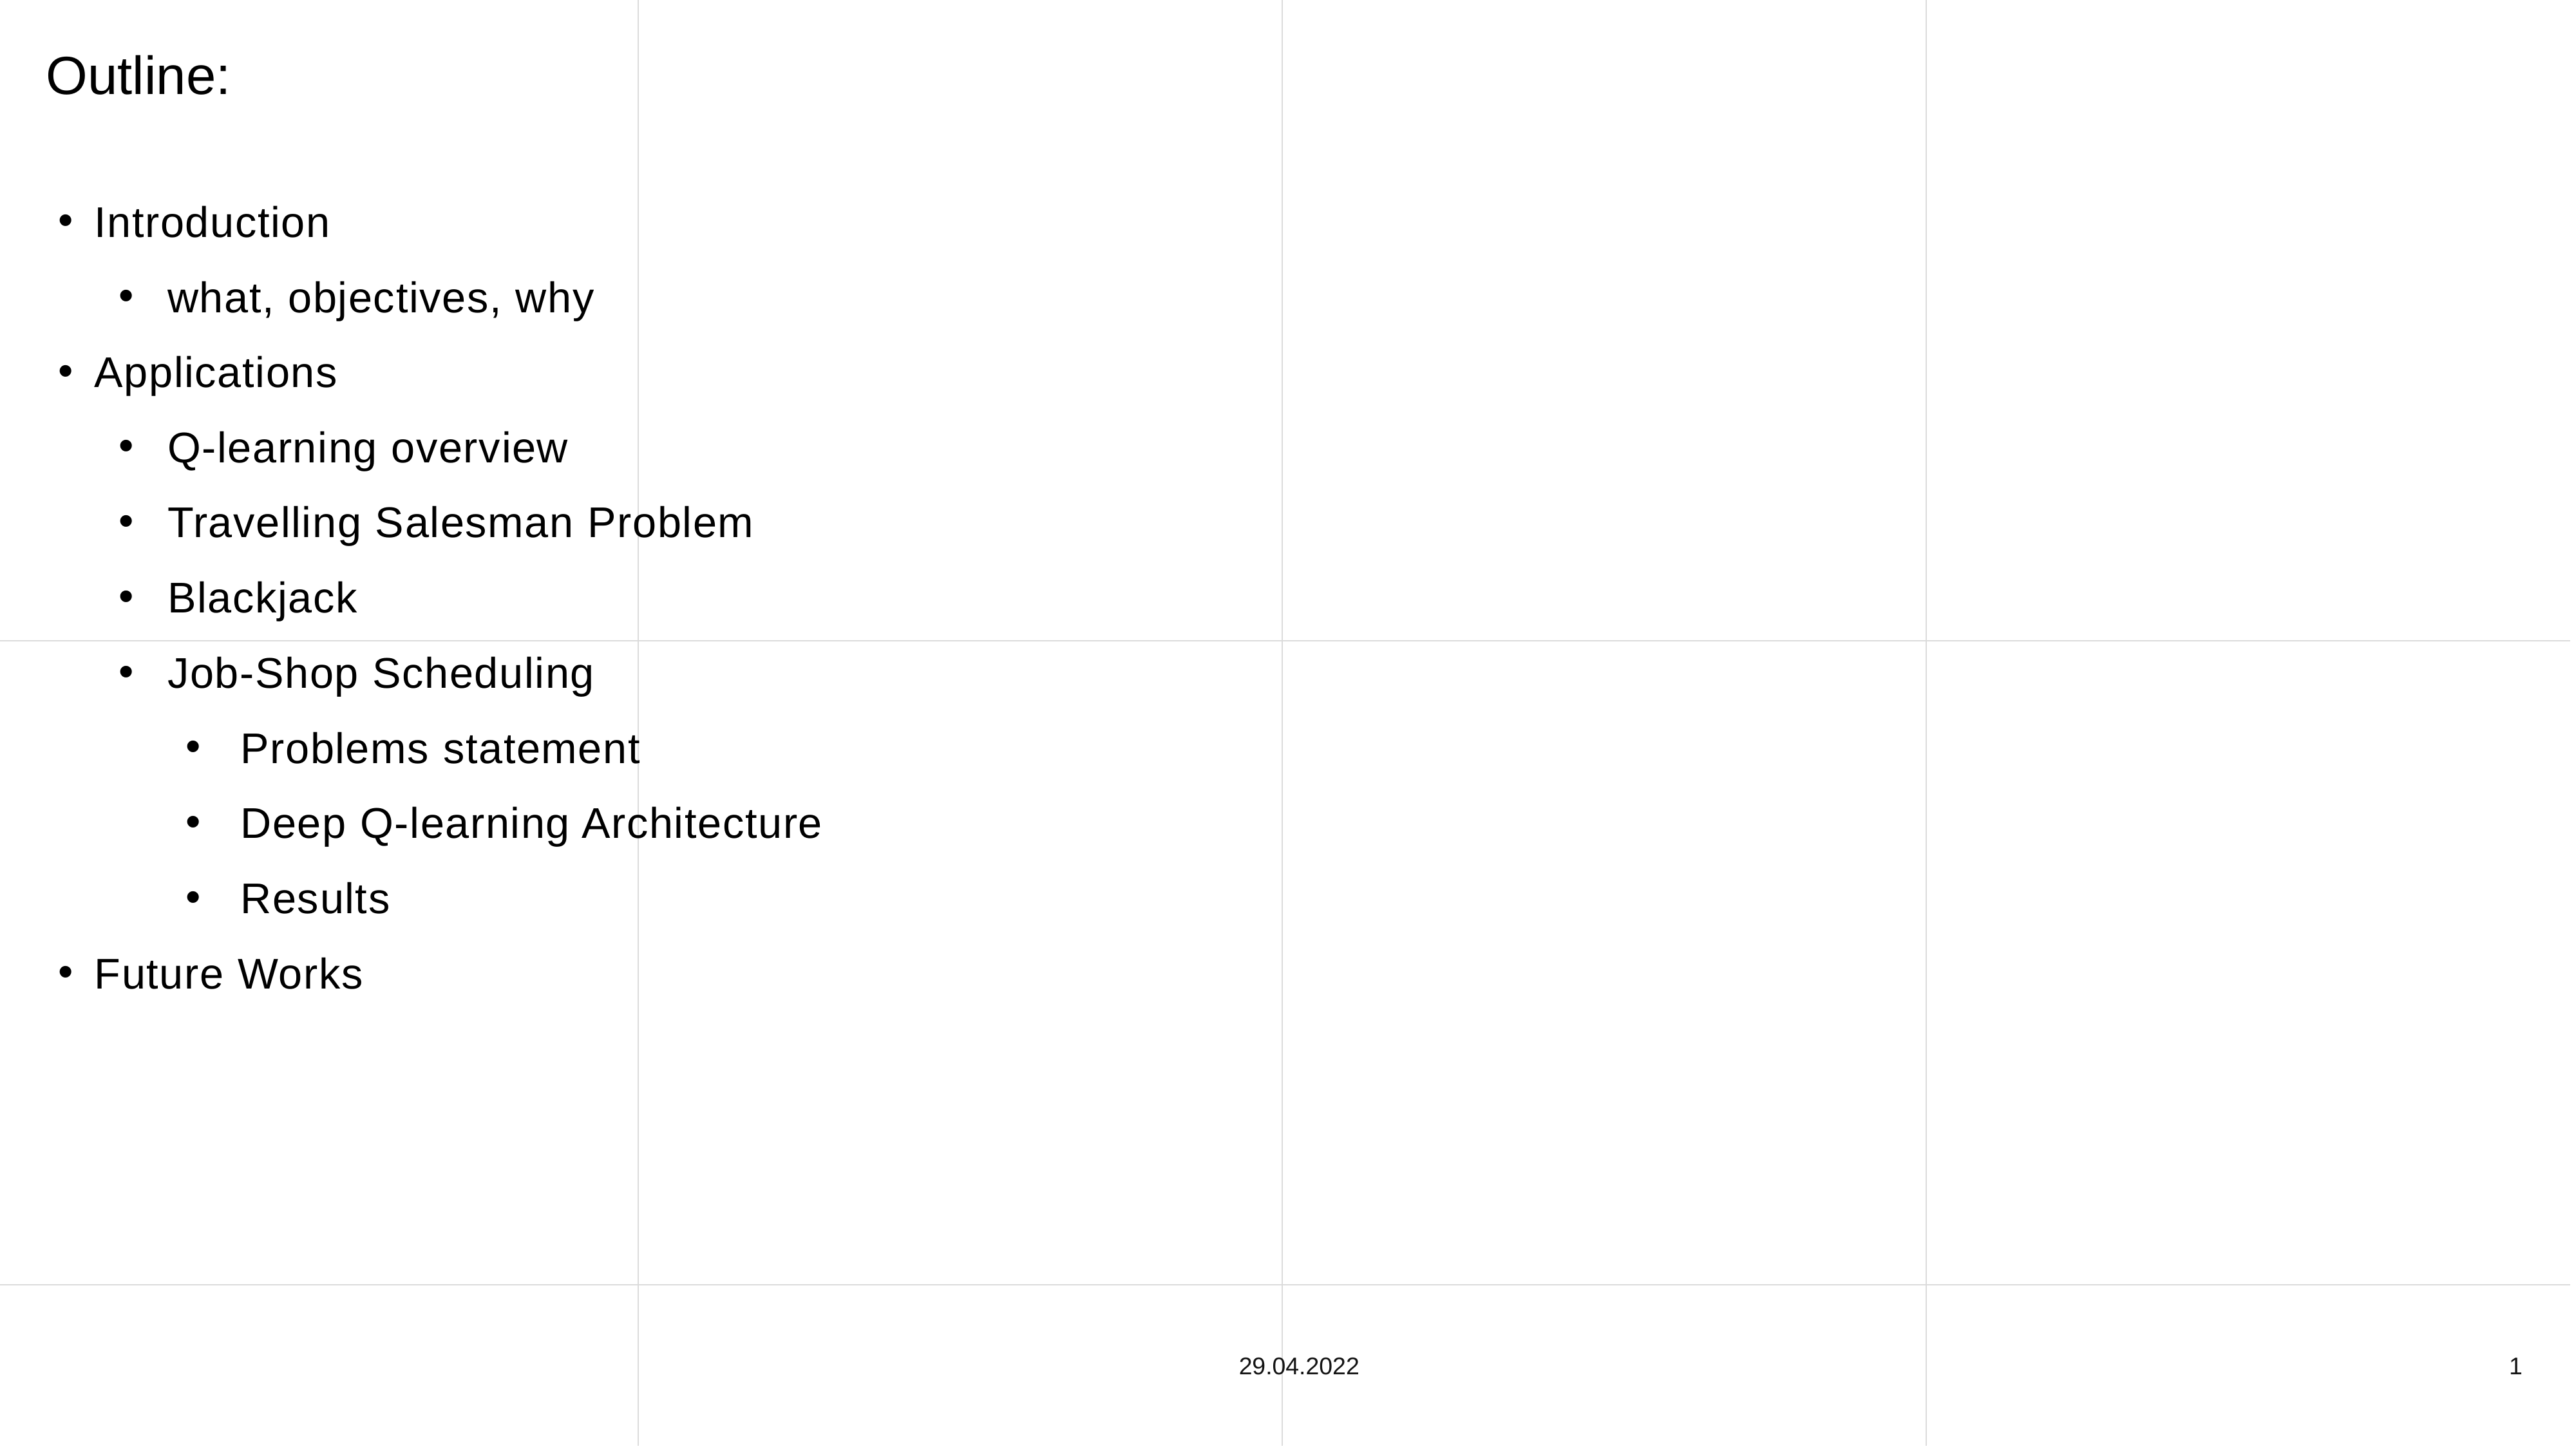

Outline:
Introduction
what, objectives, why
Applications
Q-learning overview
Travelling Salesman Problem
Blackjack
Job-Shop Scheduling
Problems statement
Deep Q-learning Architecture
Results
Future Works
29.04.2022
1